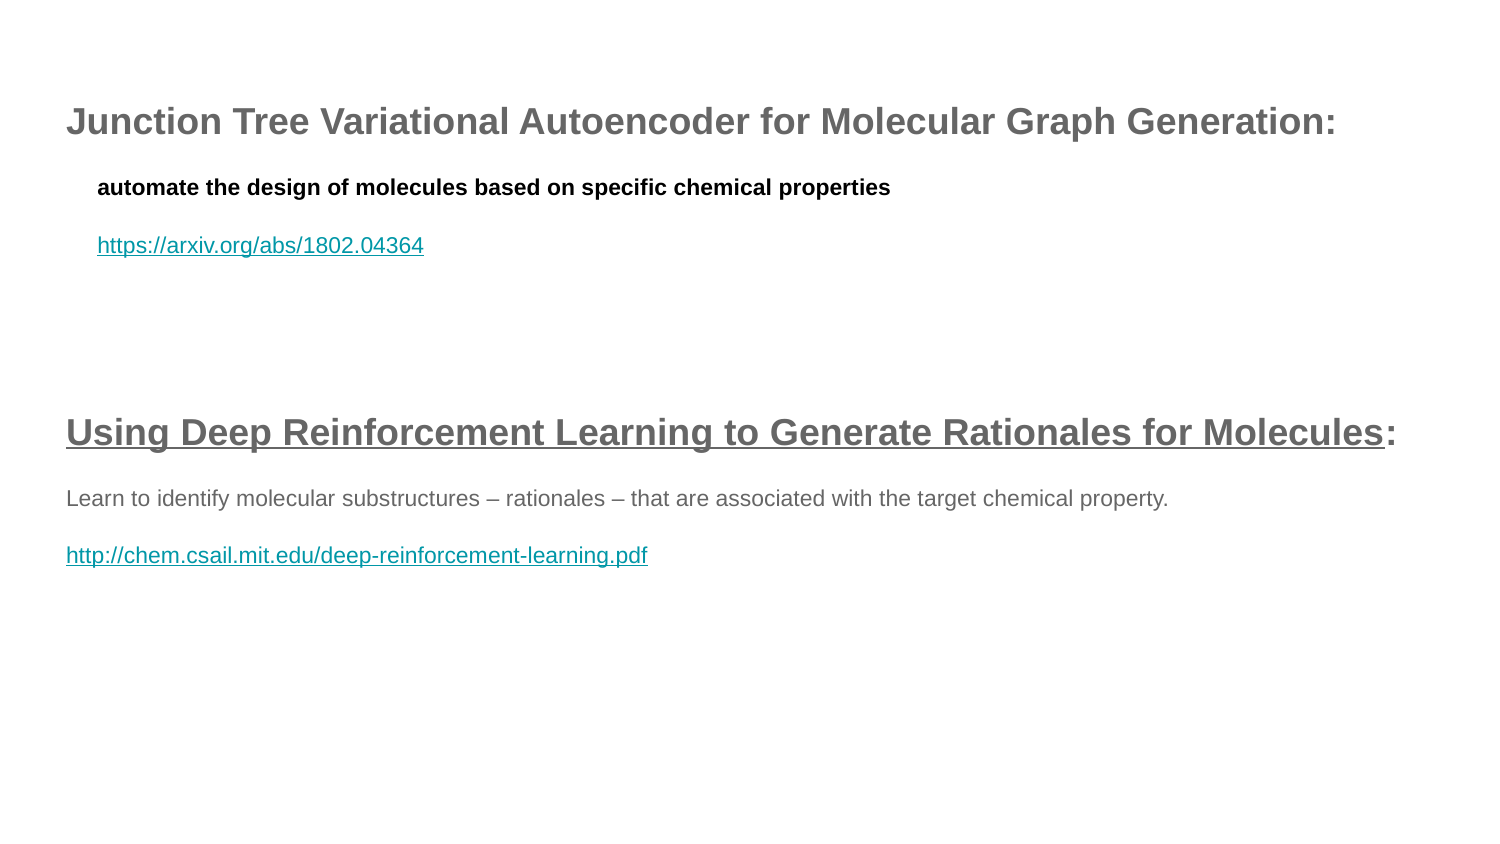

Junction Tree Variational Autoencoder for Molecular Graph Generation:
automate the design of molecules based on specific chemical properties
https://arxiv.org/abs/1802.04364

Using Deep Reinforcement Learning to Generate Rationales for Molecules:
Learn to identify molecular substructures – rationales – that are associated with the target chemical property.
http://chem.csail.mit.edu/deep-reinforcement-learning.pdf